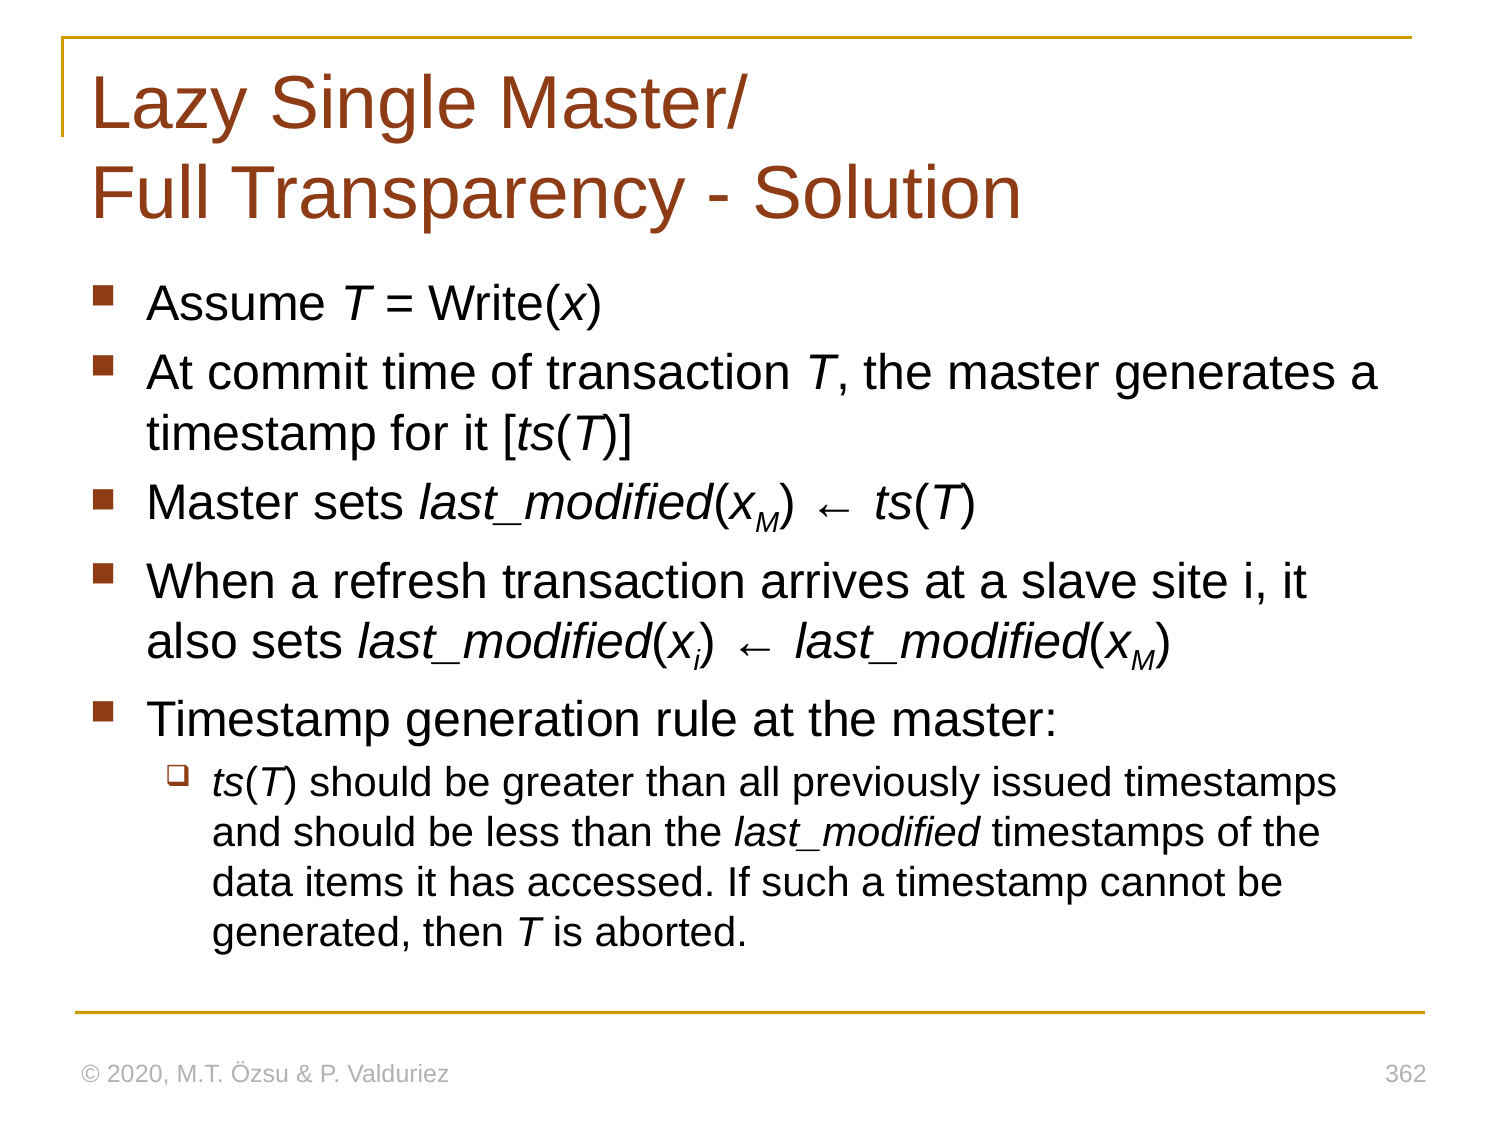

# Lazy Single Master/ Full Transparency - Solution
Assume T = Write(x)
At commit time of transaction T, the master generates a timestamp for it [ts(T)]
Master sets last_modified(xM) ← ts(T)
When a refresh transaction arrives at a slave site i, it also sets last_modified(xi) ← last_modified(xM)
Timestamp generation rule at the master:
ts(T) should be greater than all previously issued timestamps and should be less than the last_modified timestamps of the data items it has accessed. If such a timestamp cannot be generated, then T is aborted.
© 2020, M.T. Özsu & P. Valduriez
362